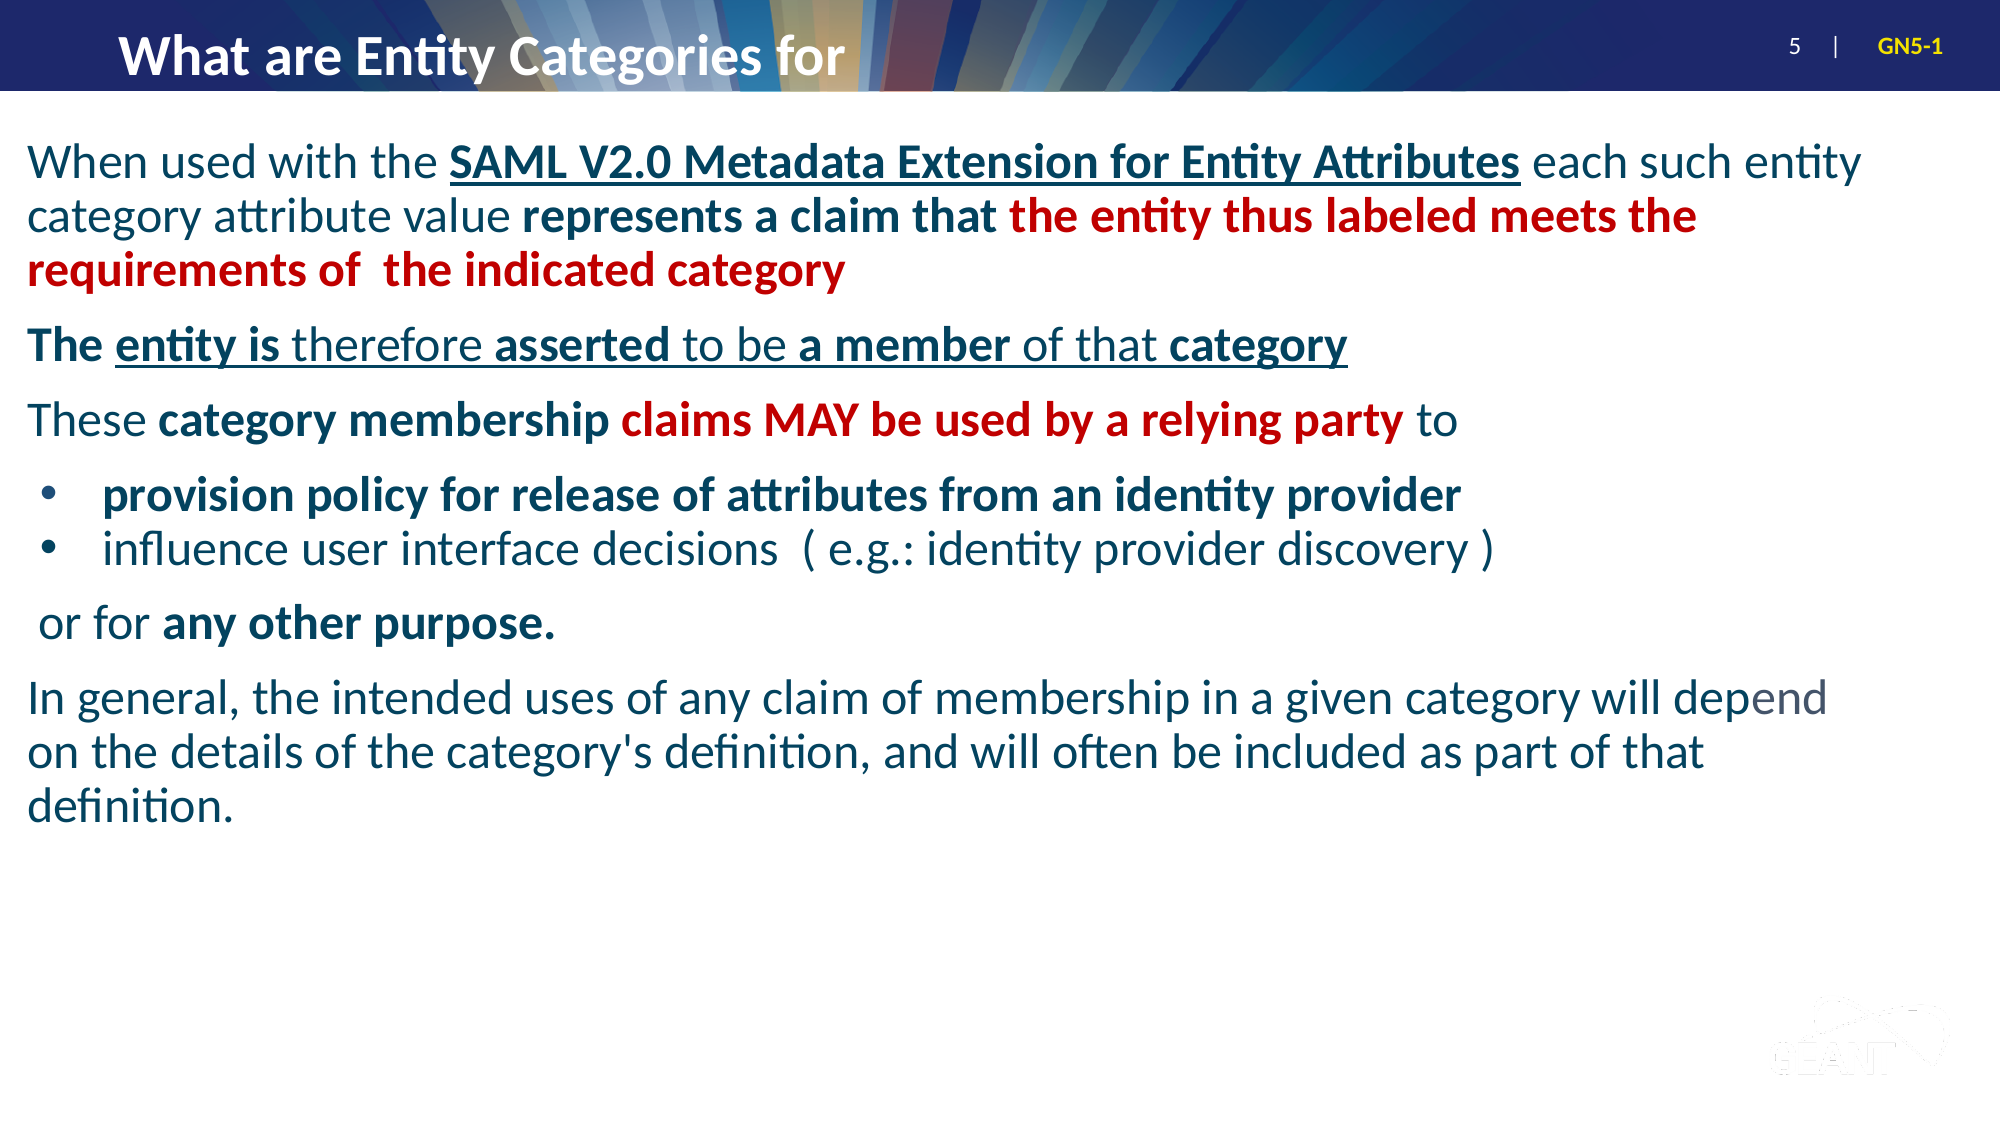

# What are Entity Categories for

When used with the SAML V2.0 Metadata Extension for Entity Attributes each such entity category attribute value represents a claim that the entity thus labeled meets the requirements of  the indicated category
The entity is therefore asserted to be a member of that category
These category membership claims MAY be used by a relying party to
provision policy for release of attributes from an identity provider
influence user interface decisions  ( e.g.: identity provider discovery )
 or for any other purpose.
In general, the intended uses of any claim of membership in a given category will depend on the details of the category's definition, and will often be included as part of that definition.